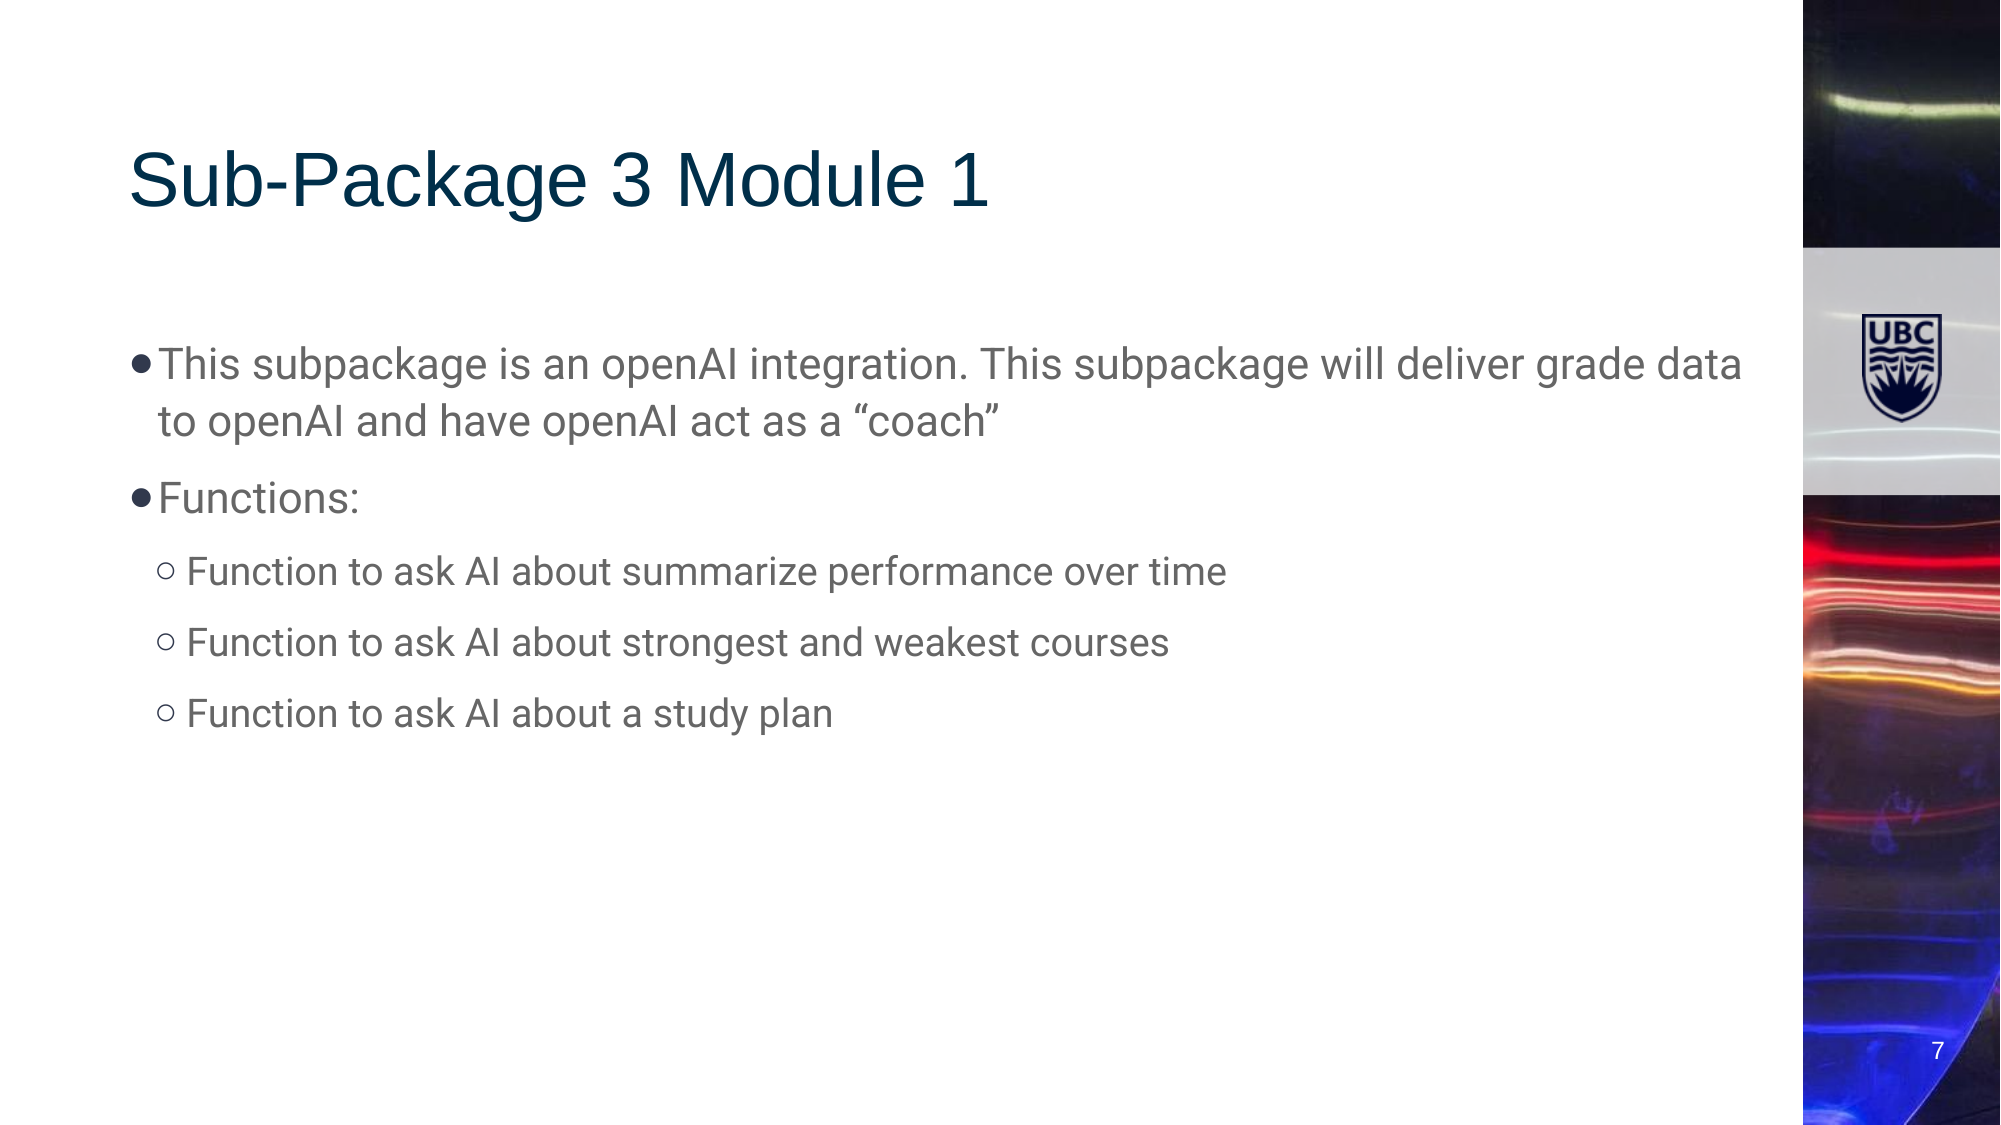

# Sub-Package 3 Module 1

This subpackage is an openAI integration. This subpackage will deliver grade data
to openAI and have openAI act as a “coach”
Functions:
Function to ask AI about summarize performance over time
Function to ask AI about strongest and weakest courses
Function to ask AI about a study plan